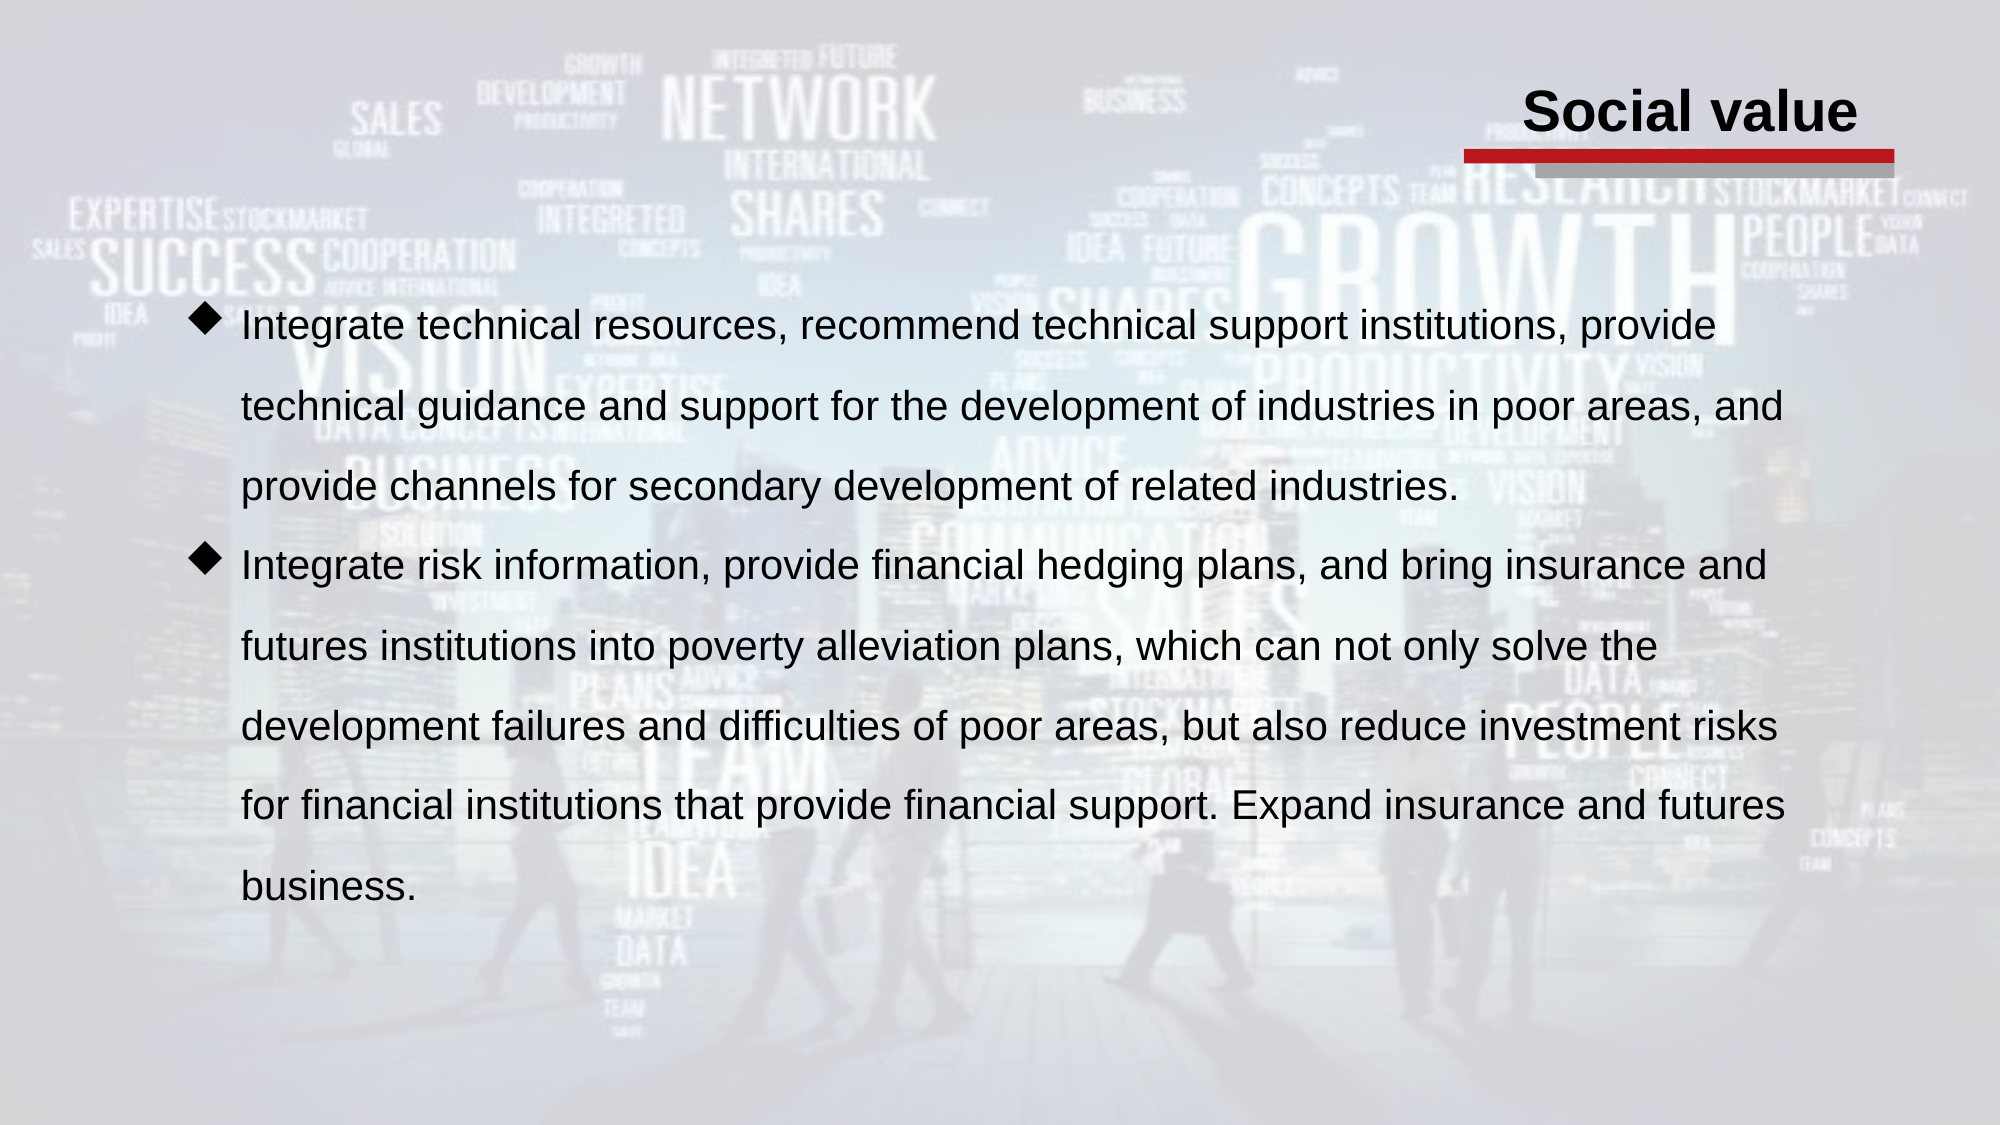

Social value

Integrate technical resources, recommend technical support institutions, provide technical guidance and support for the development of industries in poor areas, and provide channels for secondary development of related industries.
Integrate risk information, provide financial hedging plans, and bring insurance and futures institutions into poverty alleviation plans, which can not only solve the development failures and difficulties of poor areas, but also reduce investment risks for financial institutions that provide financial support. Expand insurance and futures business.